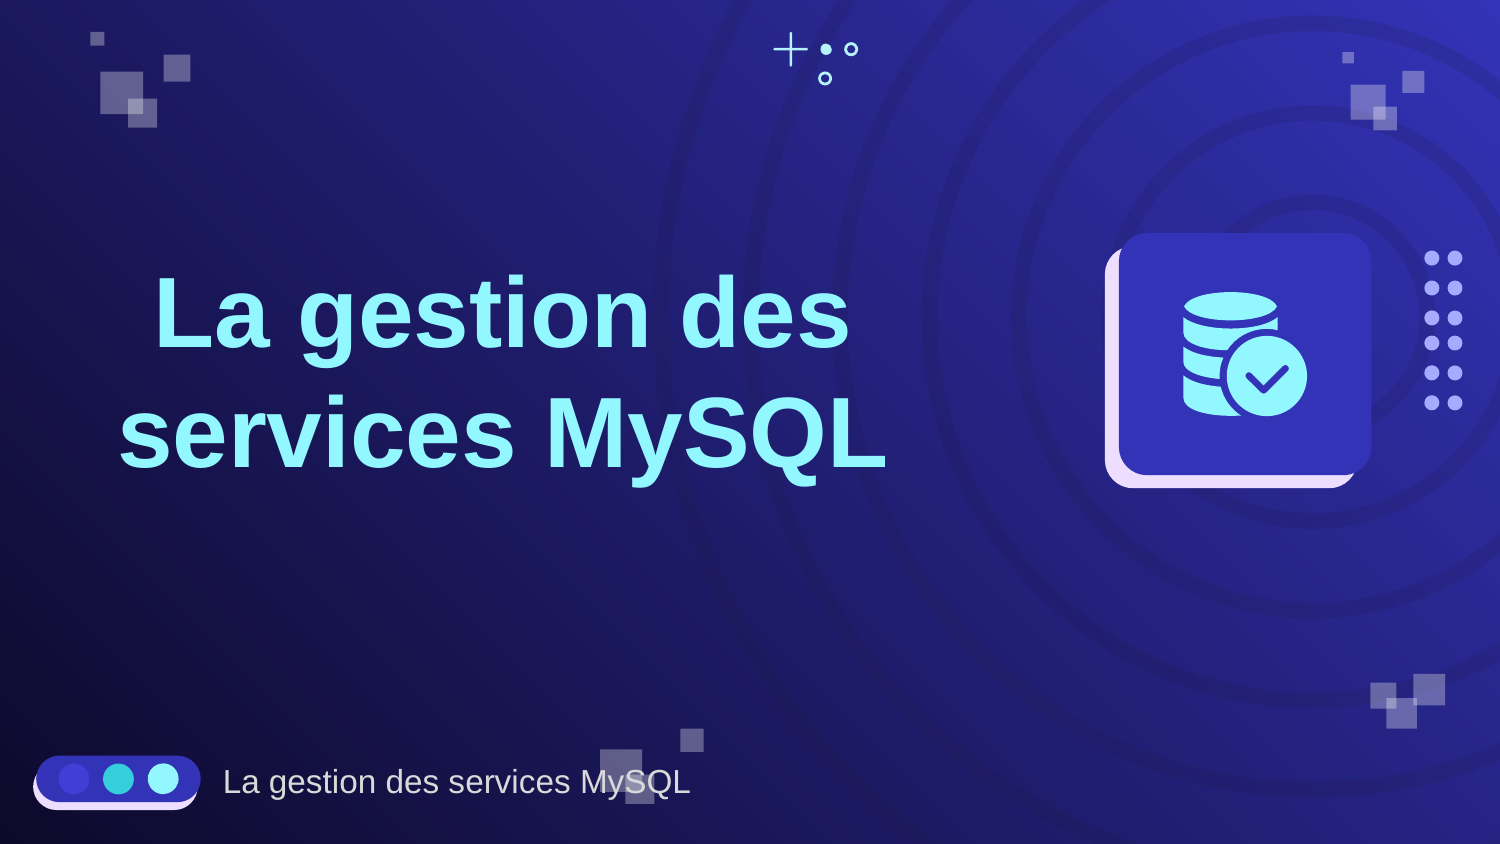

# La gestion des services MySQL

La gestion des services MySQL